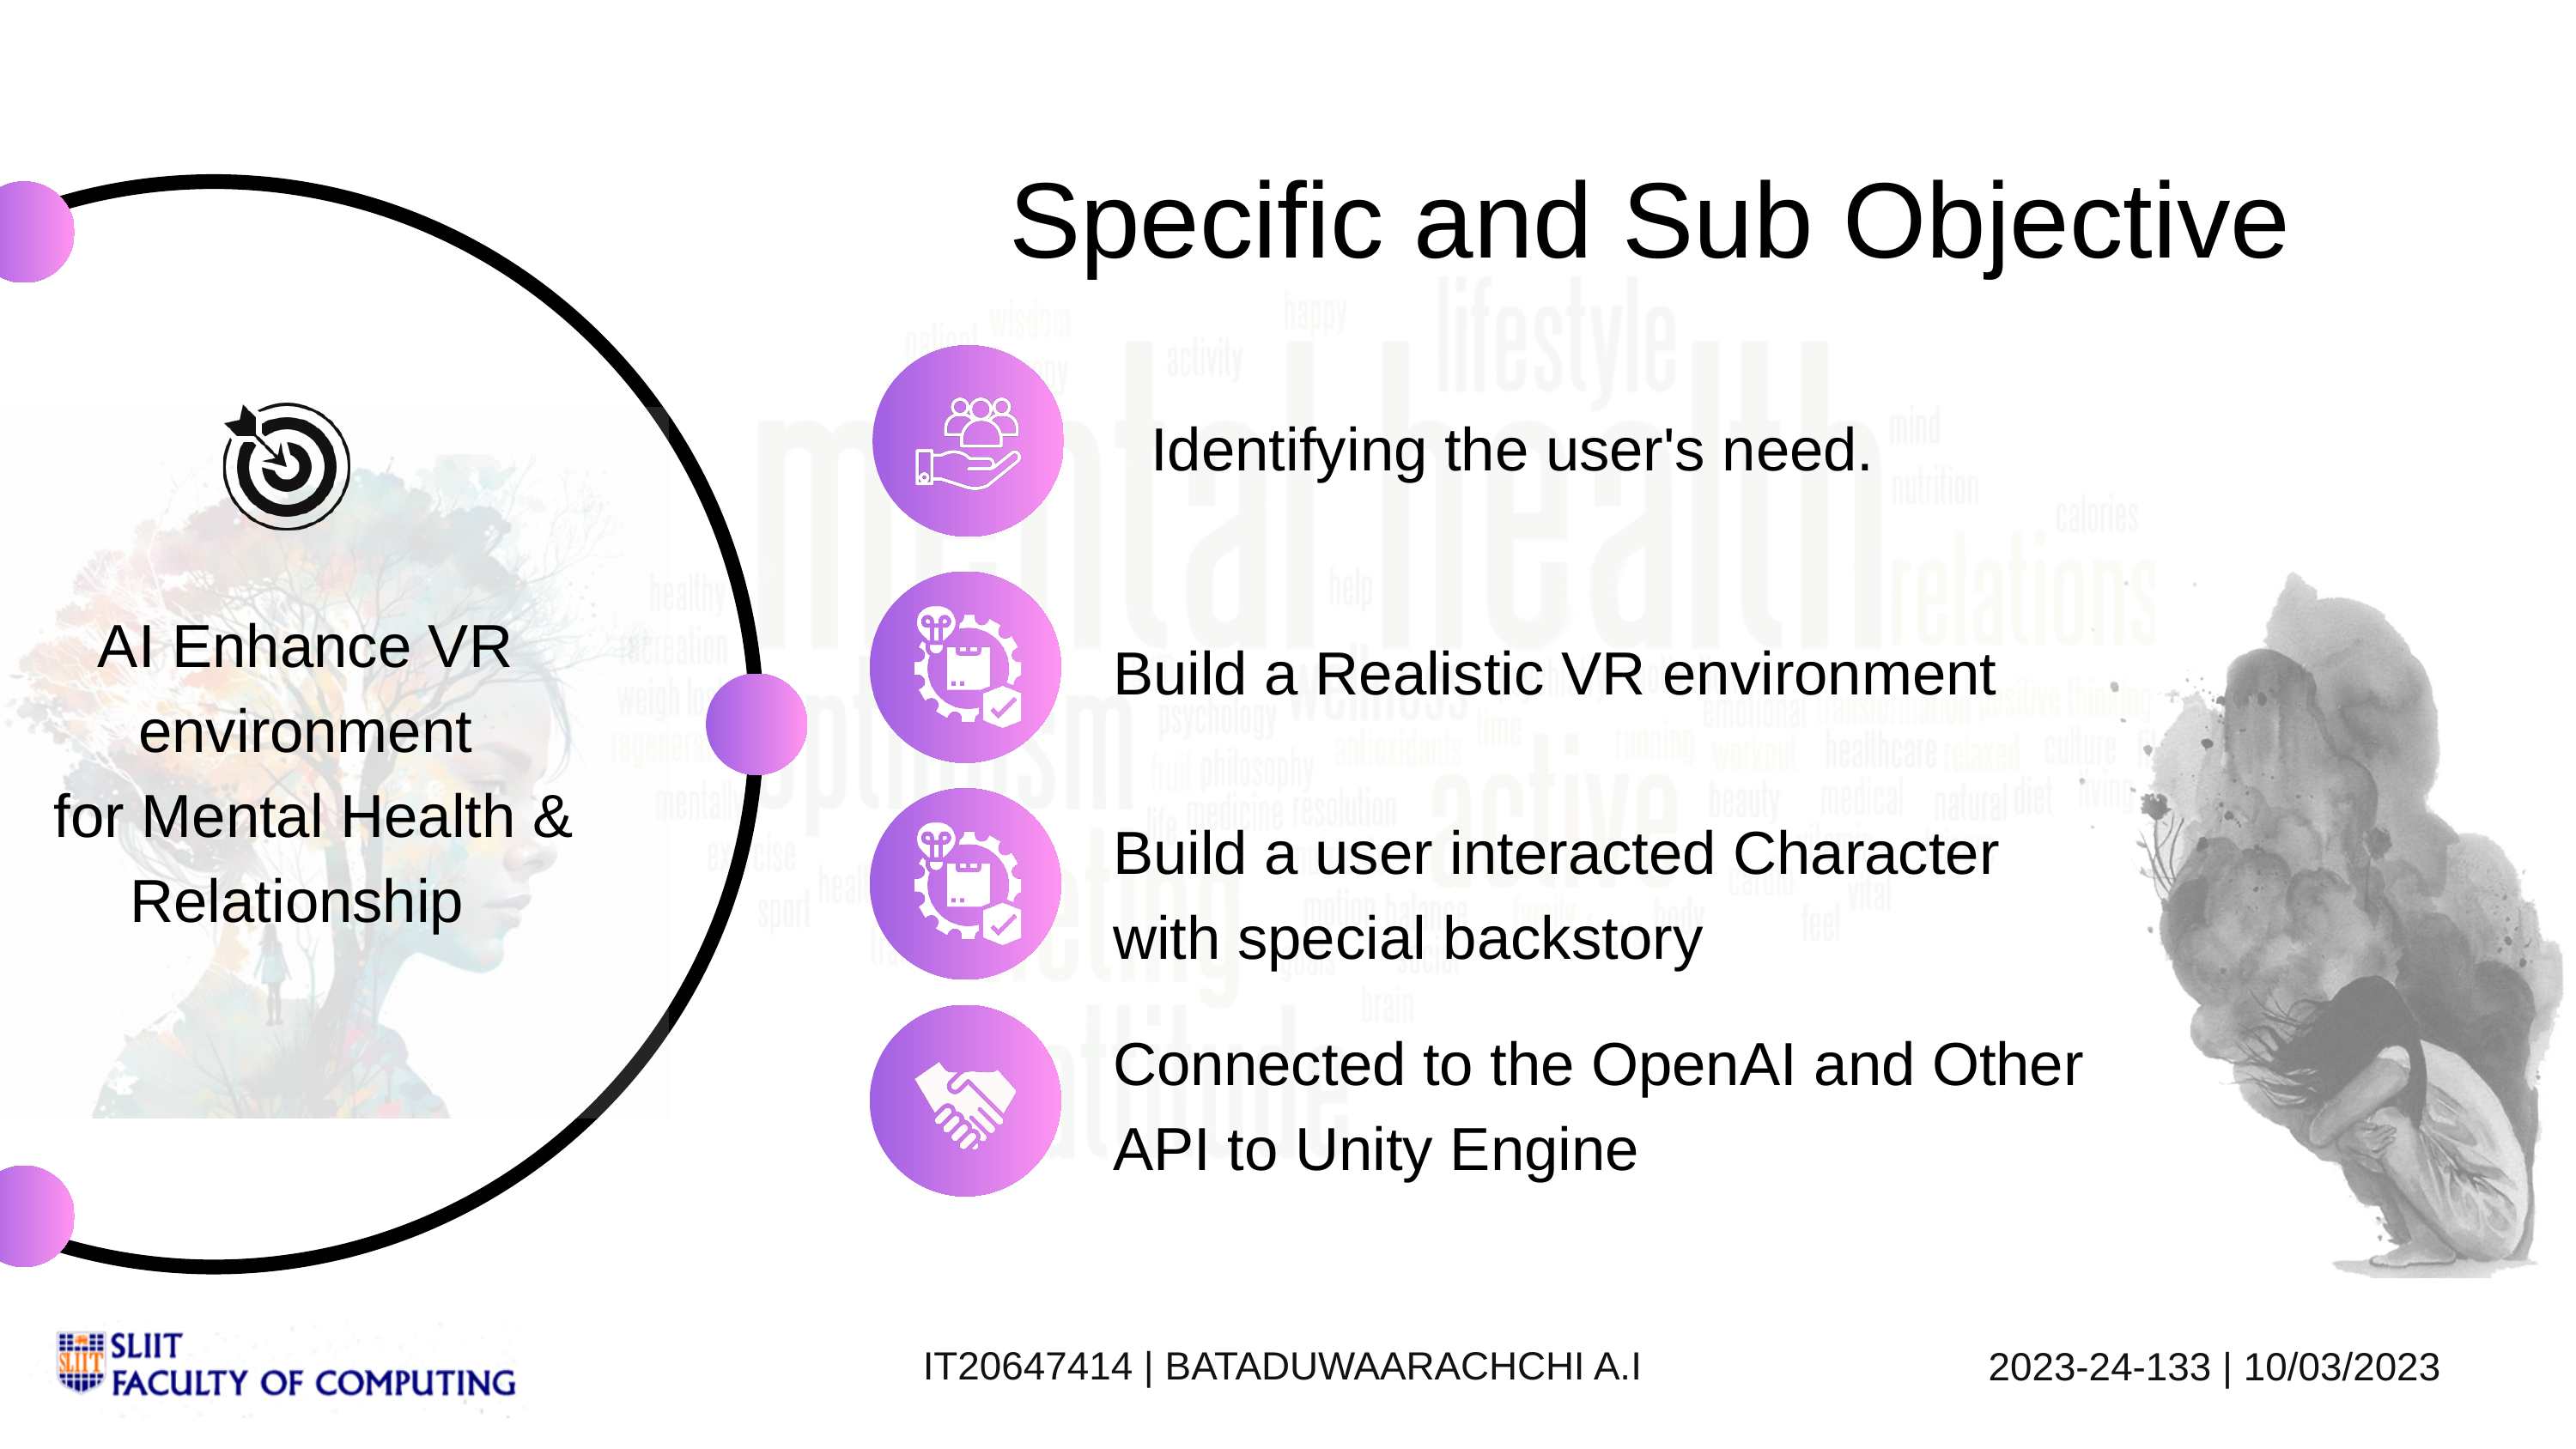

Specific and Sub Objective

Identifying the user's need.

AI Enhance VR environment
 for Mental Health & Relationship

Build a Realistic VR environment

Build a user interacted Character with special backstory

Connected to the OpenAI and Other API to Unity Engine

IT20647414 | BATADUWAARACHCHI A.I
2023-24-133 | 10/03/2023